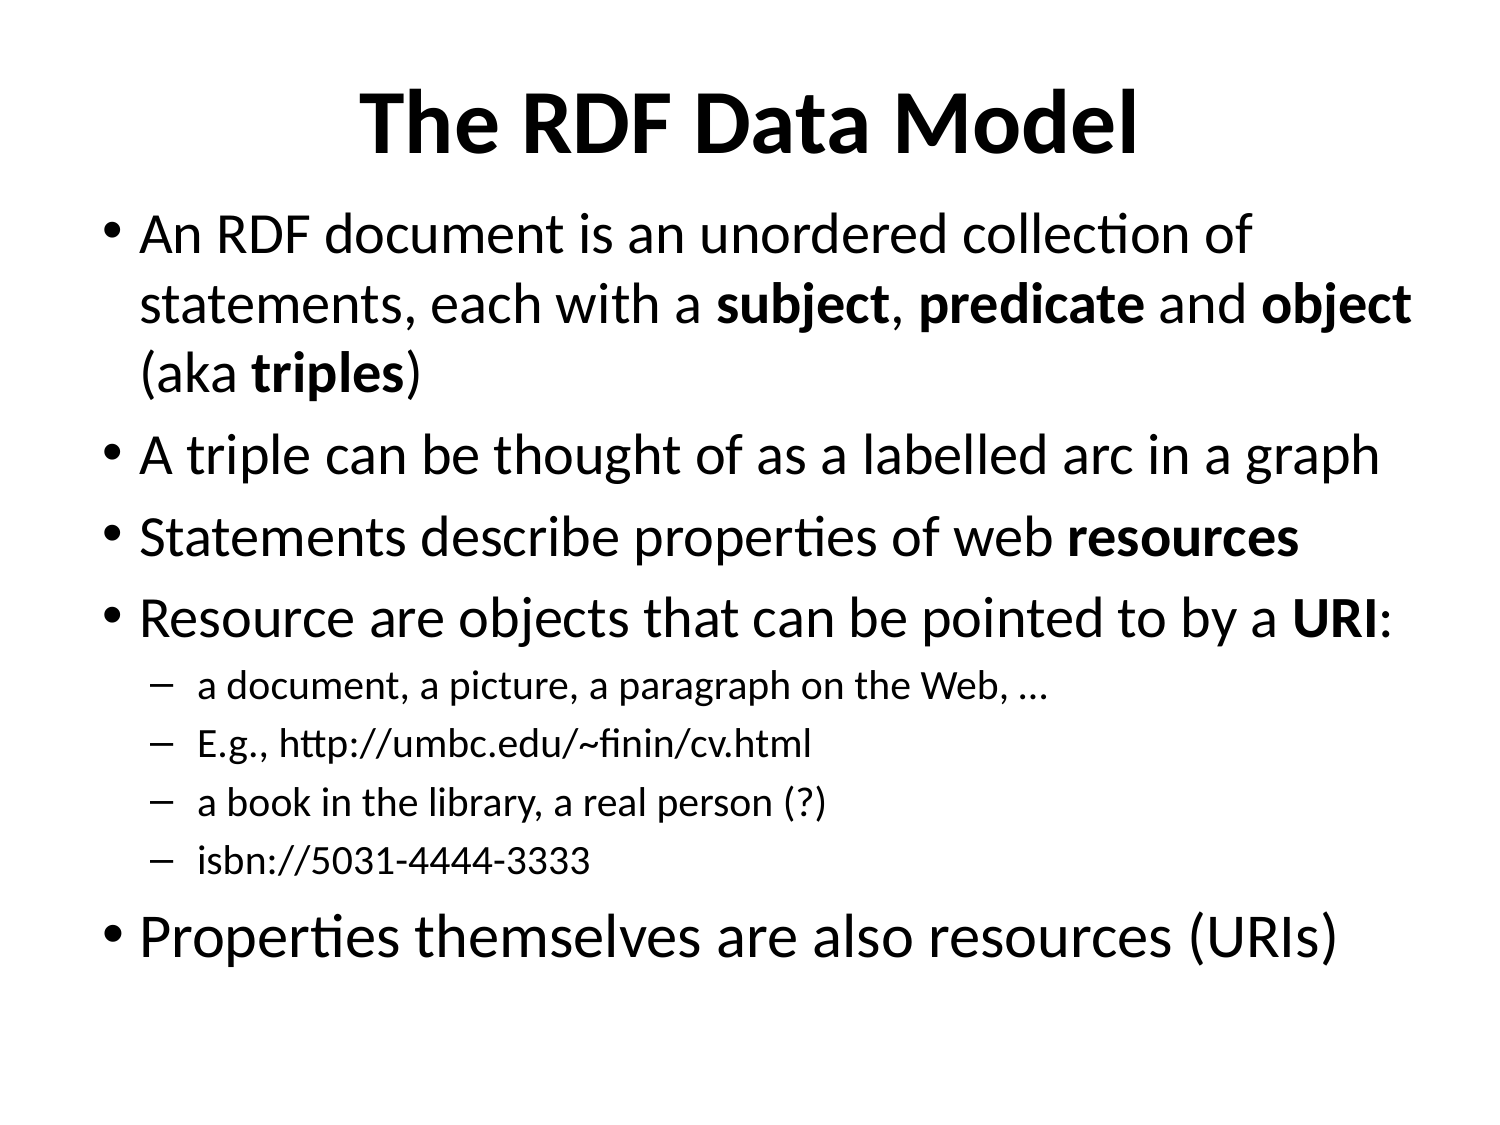

# The RDF Data Model
An RDF document is an unordered collection of statements, each with a subject, predicate and object (aka triples)
A triple can be thought of as a labelled arc in a graph
Statements describe properties of web resources
Resource are objects that can be pointed to by a URI:
a document, a picture, a paragraph on the Web, …
E.g., http://umbc.edu/~finin/cv.html
a book in the library, a real person (?)
isbn://5031-4444-3333
Properties themselves are also resources (URIs)